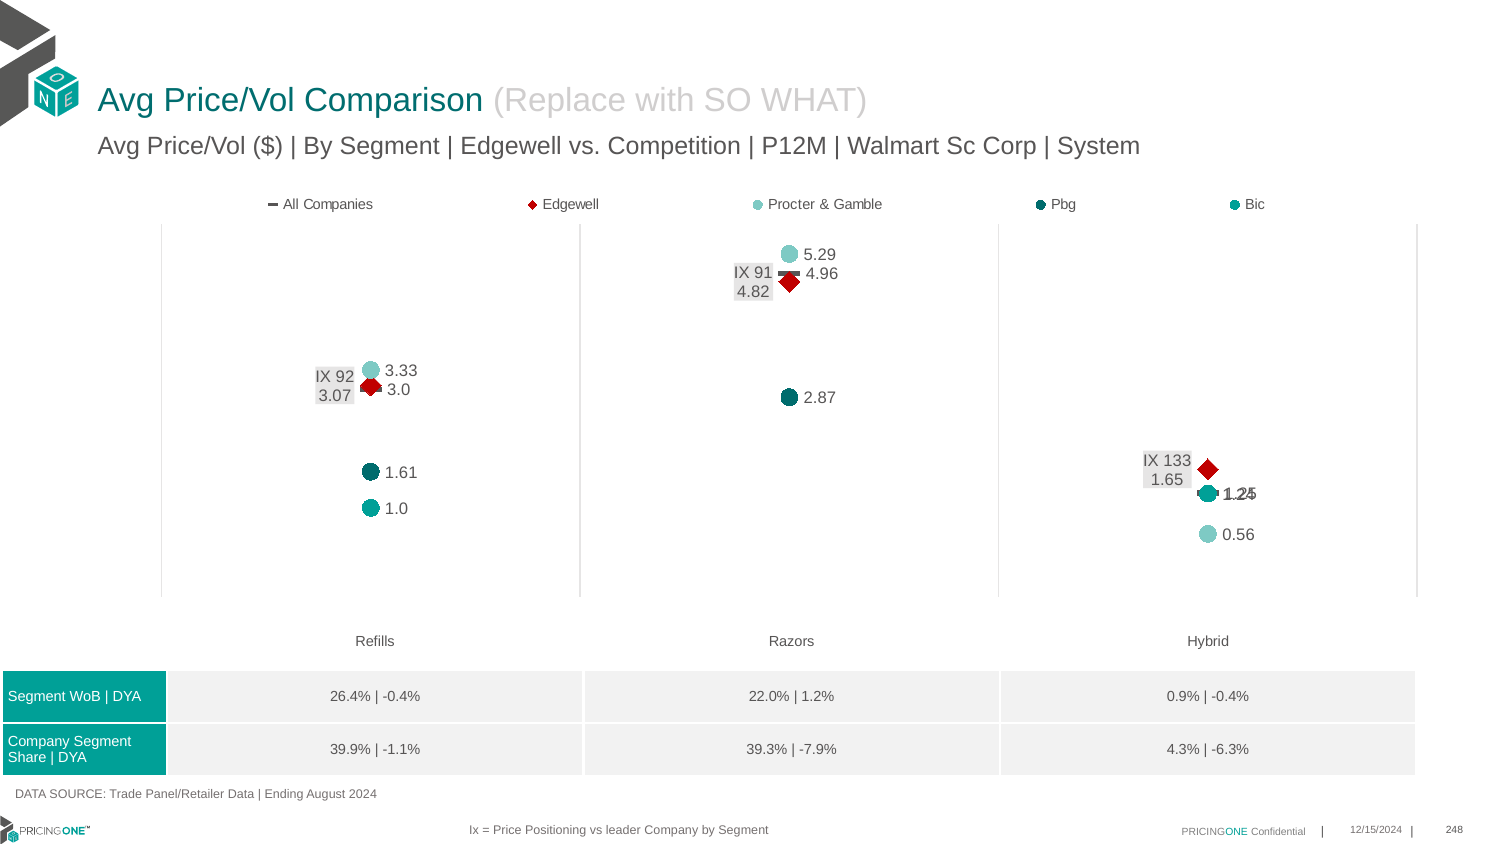

# Avg Price/Vol Comparison (Replace with SO WHAT)
Avg Price/Vol ($) | By Segment | Edgewell vs. Competition | P12M | Walmart Sc Corp | System

### Chart

| Category | All Companies | Edgewell | Procter & Gamble | Pbg | Bic |
|---|---|---|---|---|---|
| IX 92 | 3.0 | 3.07 | 3.33 | 1.61 | 1.0 |
| IX 91 | 4.96 | 4.82 | 5.29 | 2.87 | None |
| IX 133 | 1.25 | 1.65 | 0.56 | None | 1.24 |
|  | Refills | Razors | Hybrid |
| --- | --- | --- | --- |
| Segment WoB | DYA | 26.4% | -0.4% | 22.0% | 1.2% | 0.9% | -0.4% |
| Company Segment Share | DYA | 39.9% | -1.1% | 39.3% | -7.9% | 4.3% | -6.3% |
DATA SOURCE: Trade Panel/Retailer Data | Ending August 2024
Ix = Price Positioning vs leader Company by Segment
12/15/2024
248